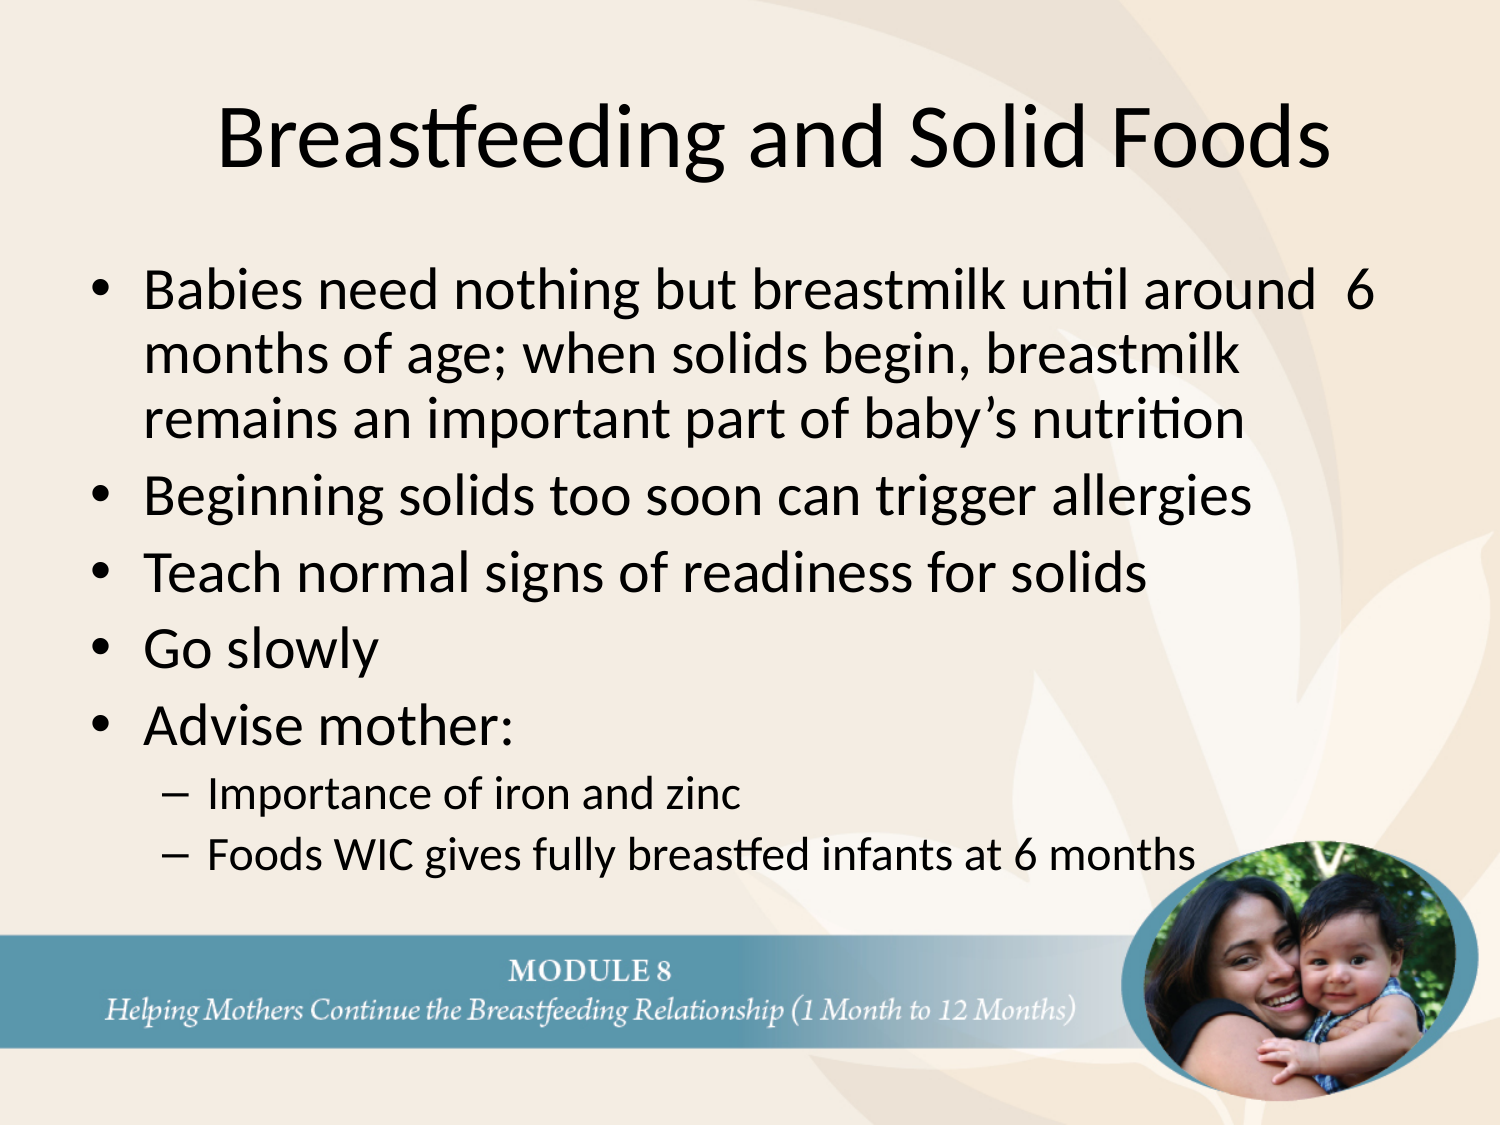

# Breastfeeding and Solid Foods
Babies need nothing but breastmilk until around  6 months of age; when solids begin, breastmilk remains an important part of baby’s nutrition
Beginning solids too soon can trigger allergies
Teach normal signs of readiness for solids
Go slowly
Advise mother:
Importance of iron and zinc
Foods WIC gives fully breastfed infants at 6 months